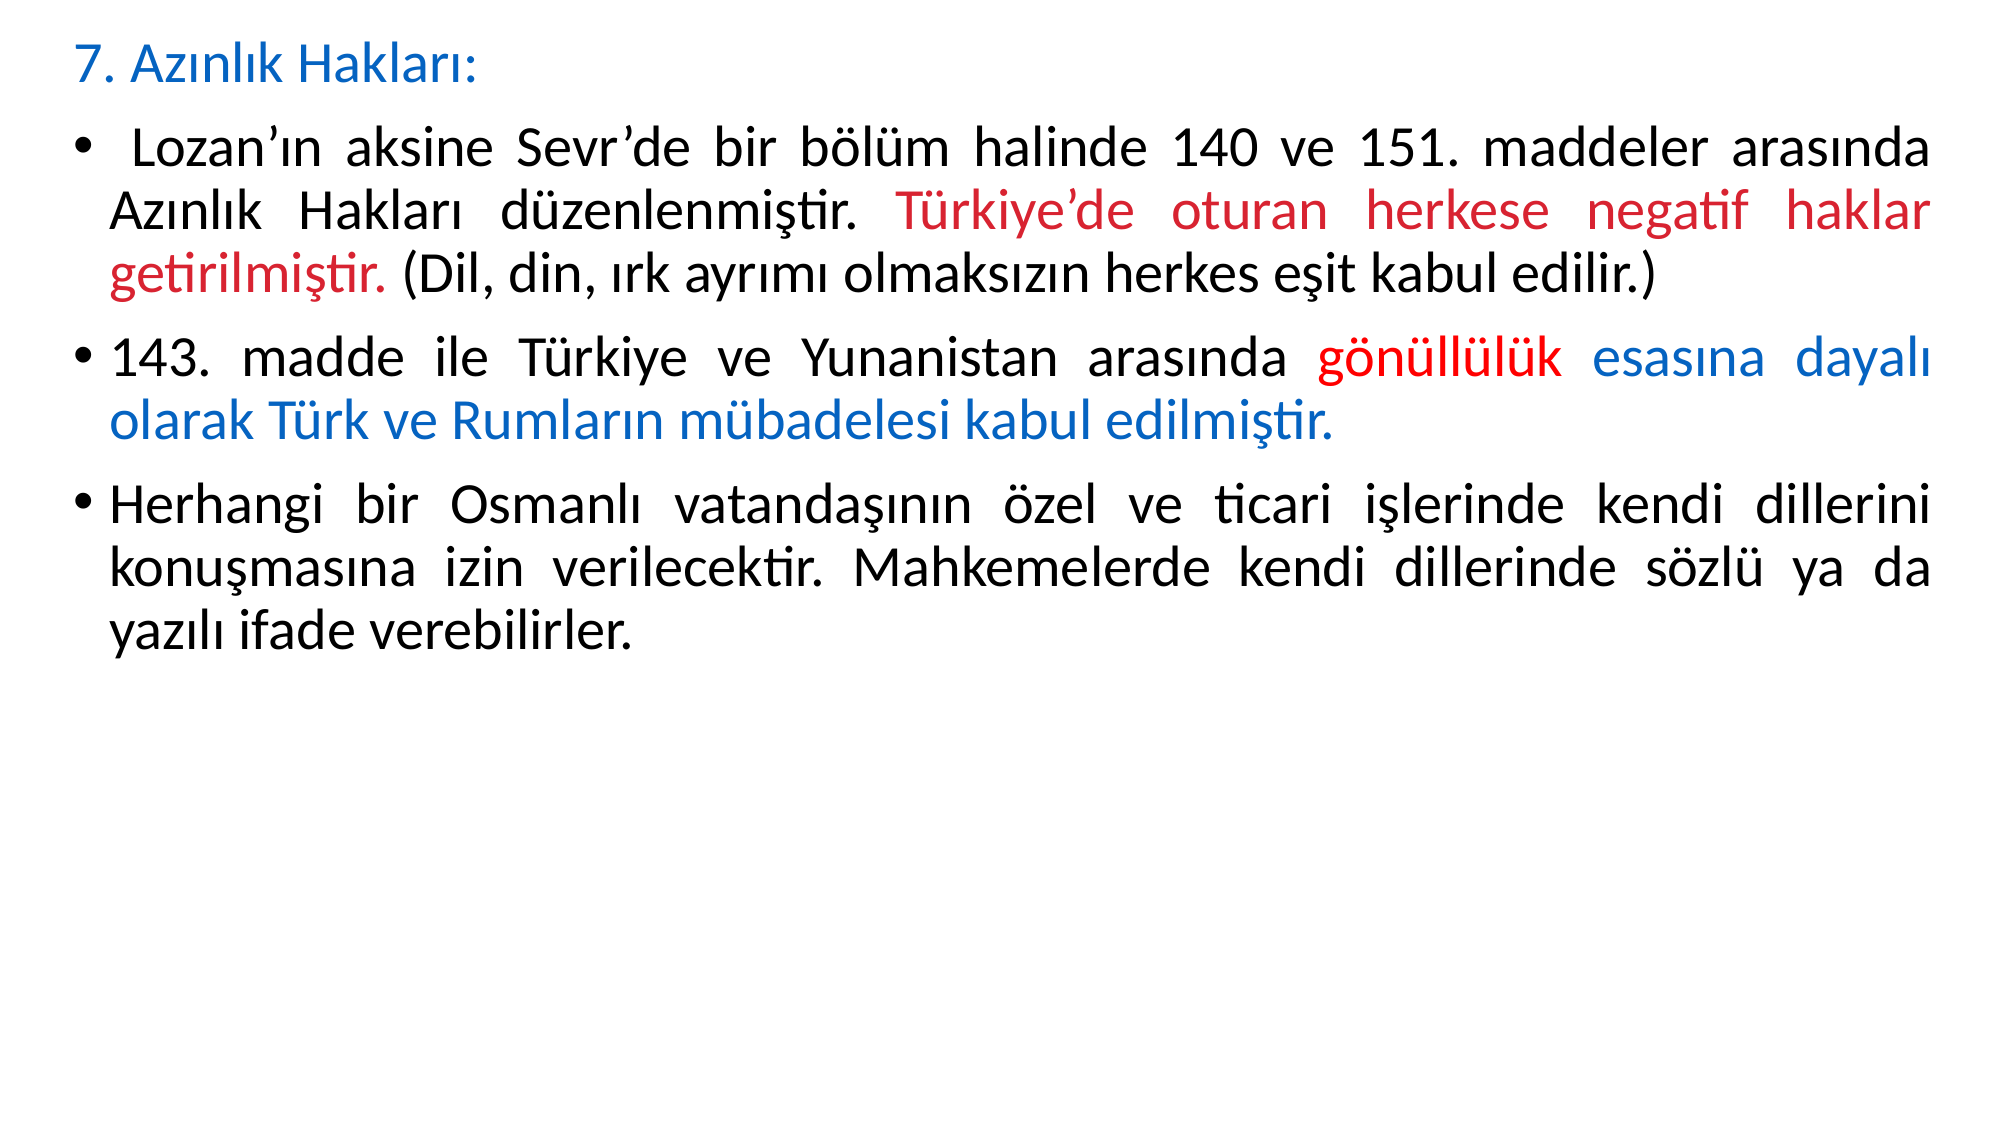

7. Azınlık Hakları:
 Lozan’ın aksine Sevr’de bir bölüm halinde 140 ve 151. maddeler arasında Azınlık Hakları düzenlenmiştir. Türkiye’de oturan herkese negatif haklar getirilmiştir. (Dil, din, ırk ayrımı olmaksızın herkes eşit kabul edilir.)
143. madde ile Türkiye ve Yunanistan arasında gönüllülük esasına dayalı olarak Türk ve Rumların mübadelesi kabul edilmiştir.
Herhangi bir Osmanlı vatandaşının özel ve ticari işlerinde kendi dillerini konuşmasına izin verilecektir. Mahkemelerde kendi dillerinde sözlü ya da yazılı ifade verebilirler.